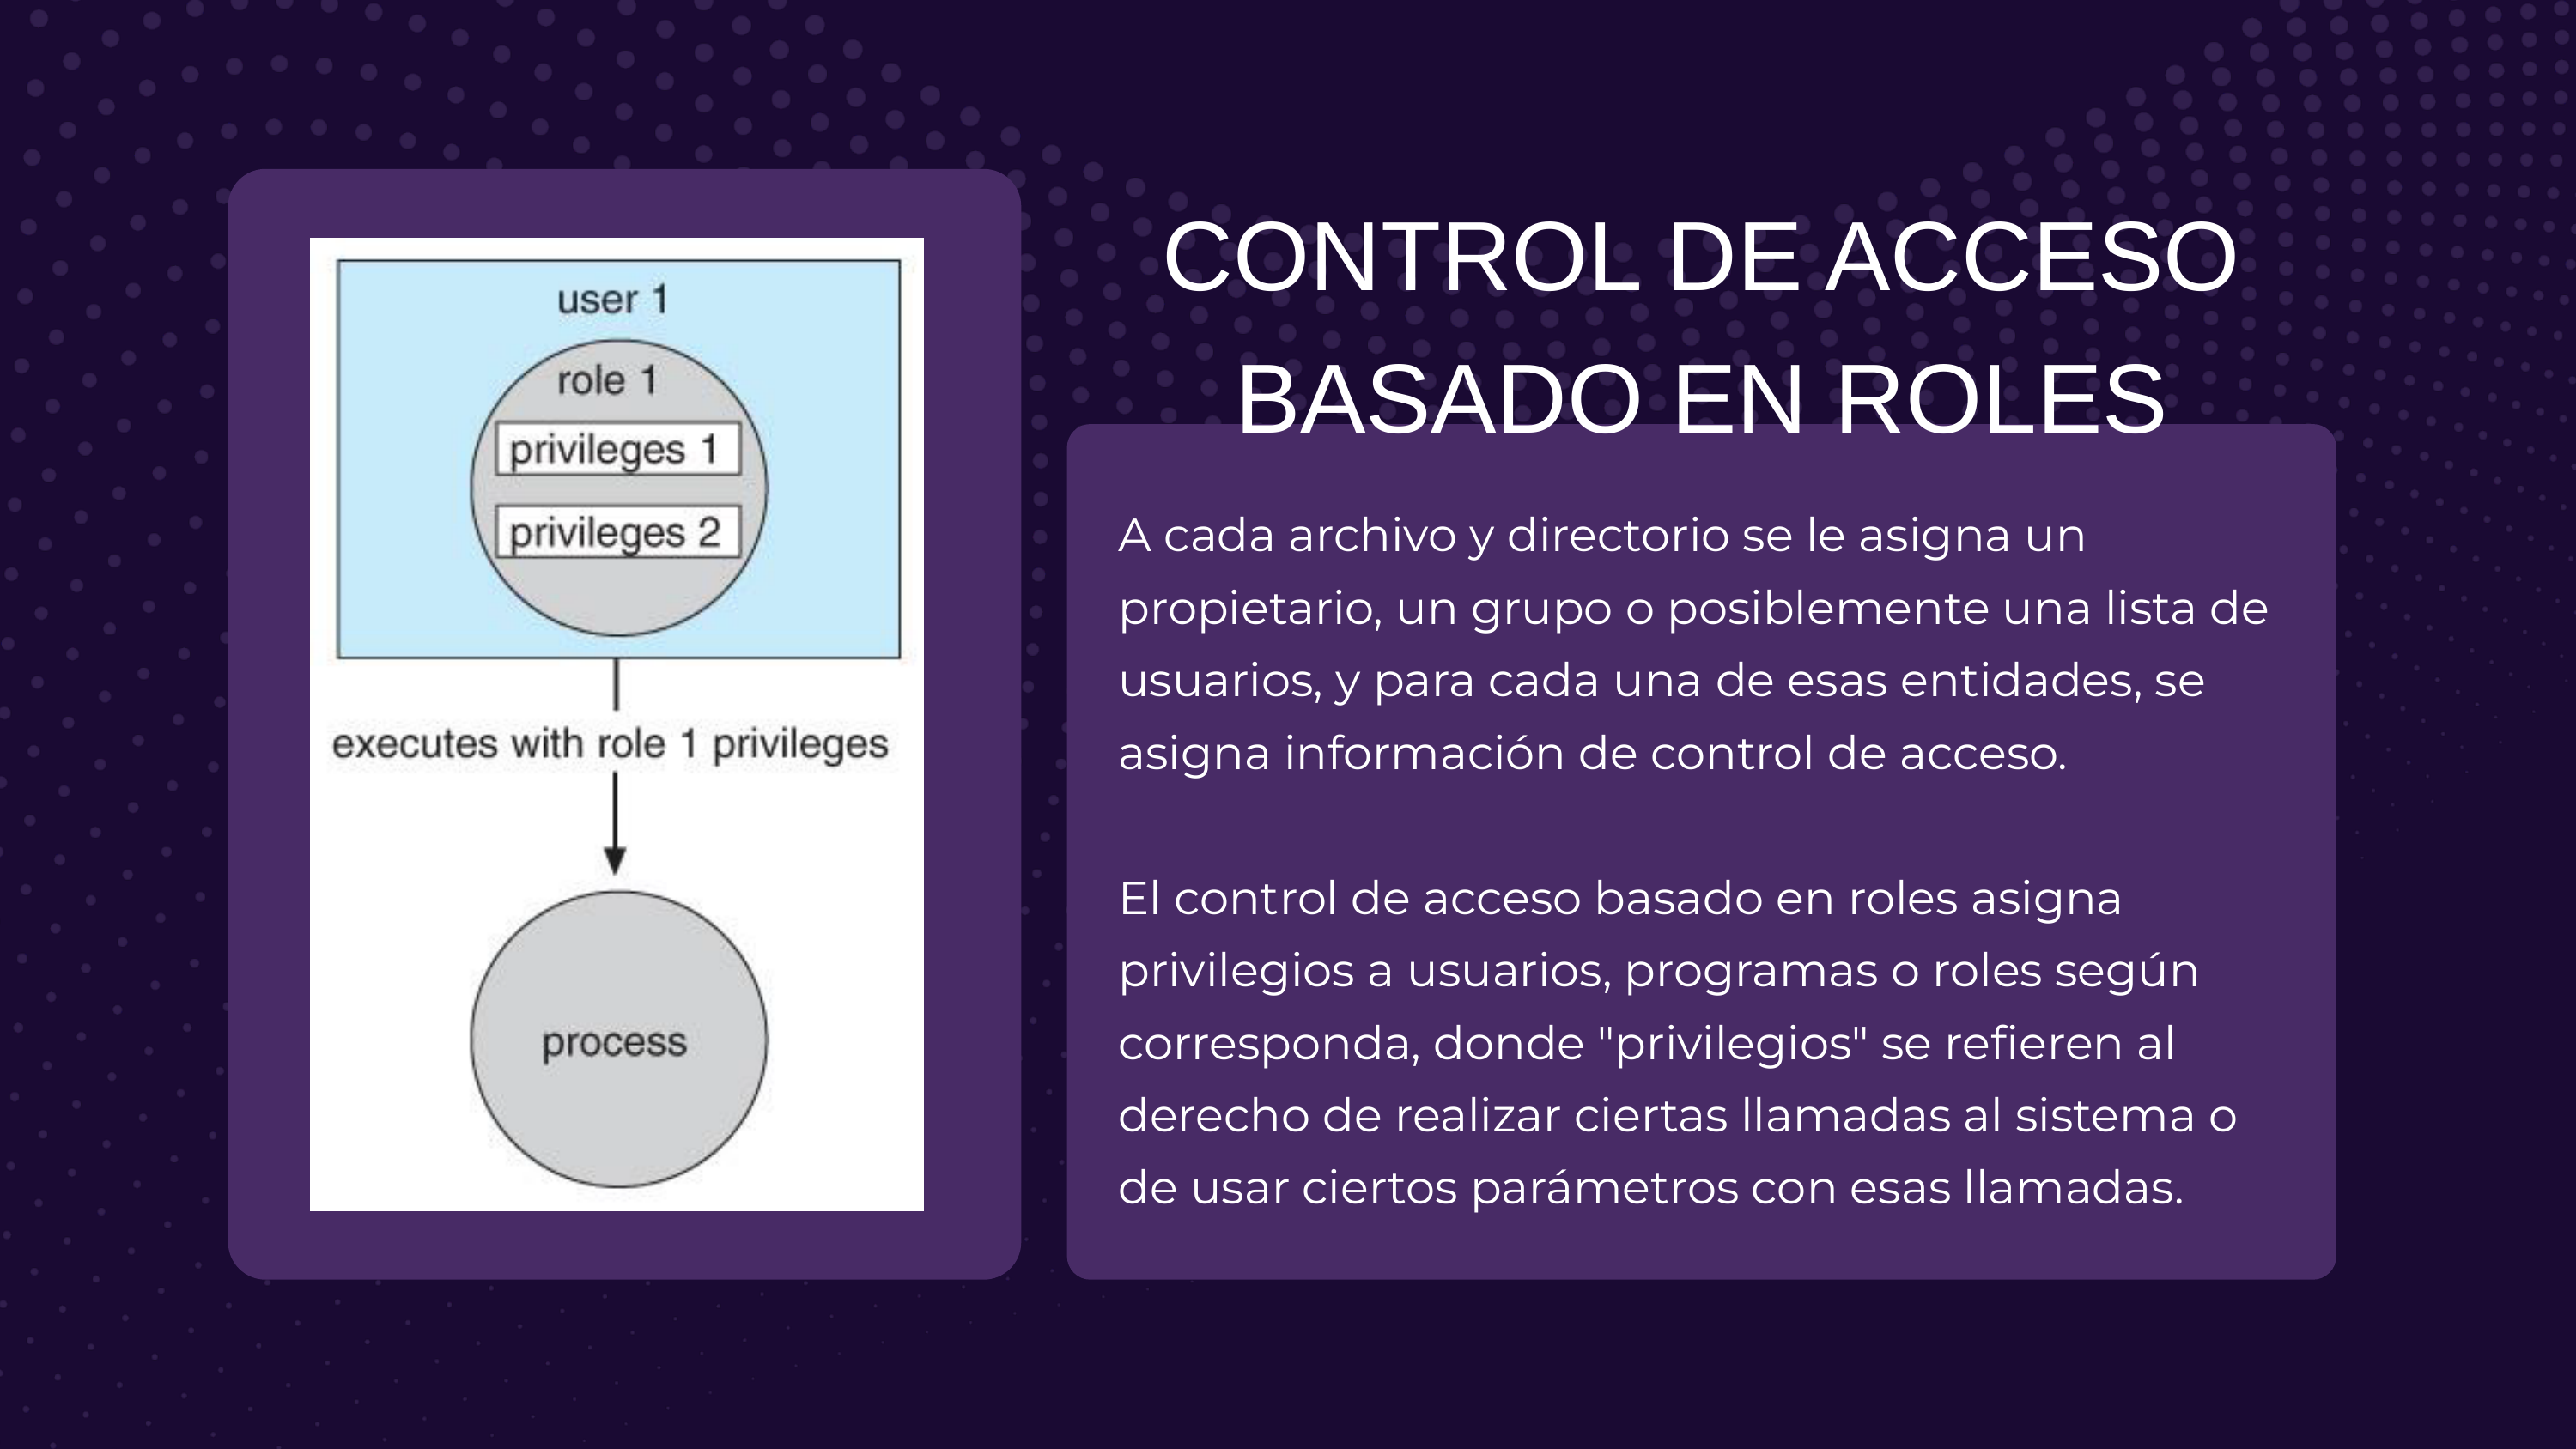

CONTROL DE ACCESO BASADO EN ROLES

A cada archivo y directorio se le asigna un propietario, un grupo o posiblemente una lista de usuarios, y para cada una de esas entidades, se asigna información de control de acceso.

El control de acceso basado en roles asigna privilegios a usuarios, programas o roles según corresponda, donde "privilegios" se refieren al derecho de realizar ciertas llamadas al sistema o de usar ciertos parámetros con esas llamadas.